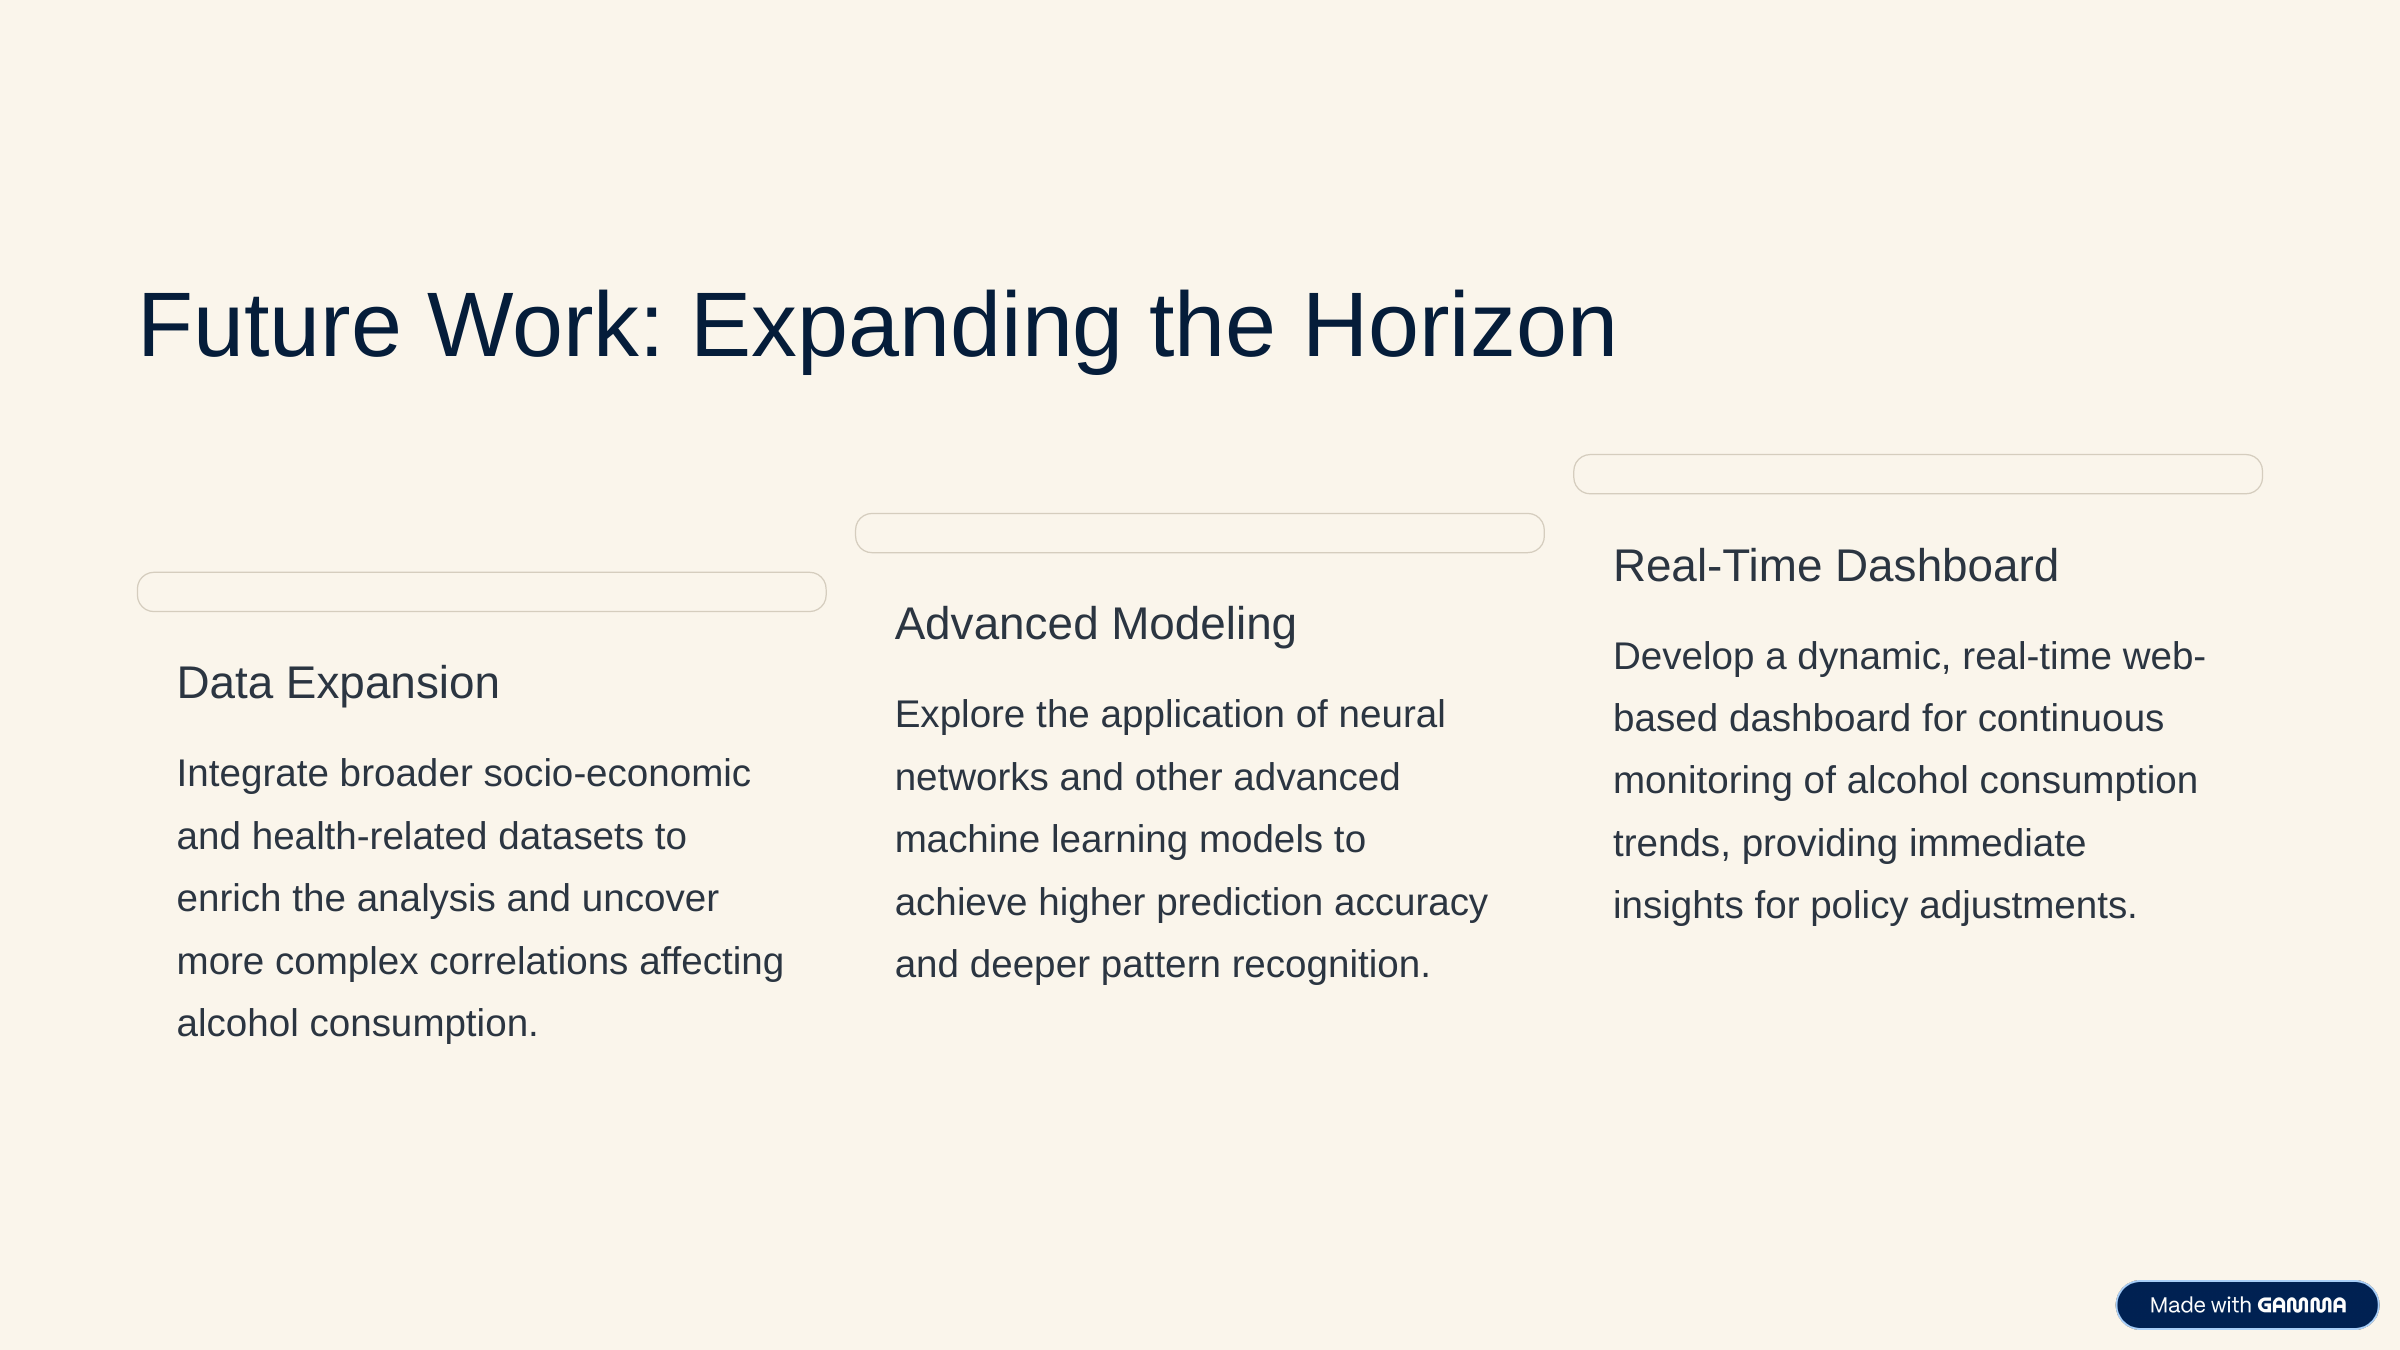

Future Work: Expanding the Horizon

Real-Time Dashboard

Advanced Modeling
Develop a dynamic, real-time web-based dashboard for continuous monitoring of alcohol consumption trends, providing immediate insights for policy adjustments.
Data Expansion
Explore the application of neural networks and other advanced machine learning models to achieve higher prediction accuracy and deeper pattern recognition.
Integrate broader socio-economic and health-related datasets to enrich the analysis and uncover more complex correlations affecting alcohol consumption.